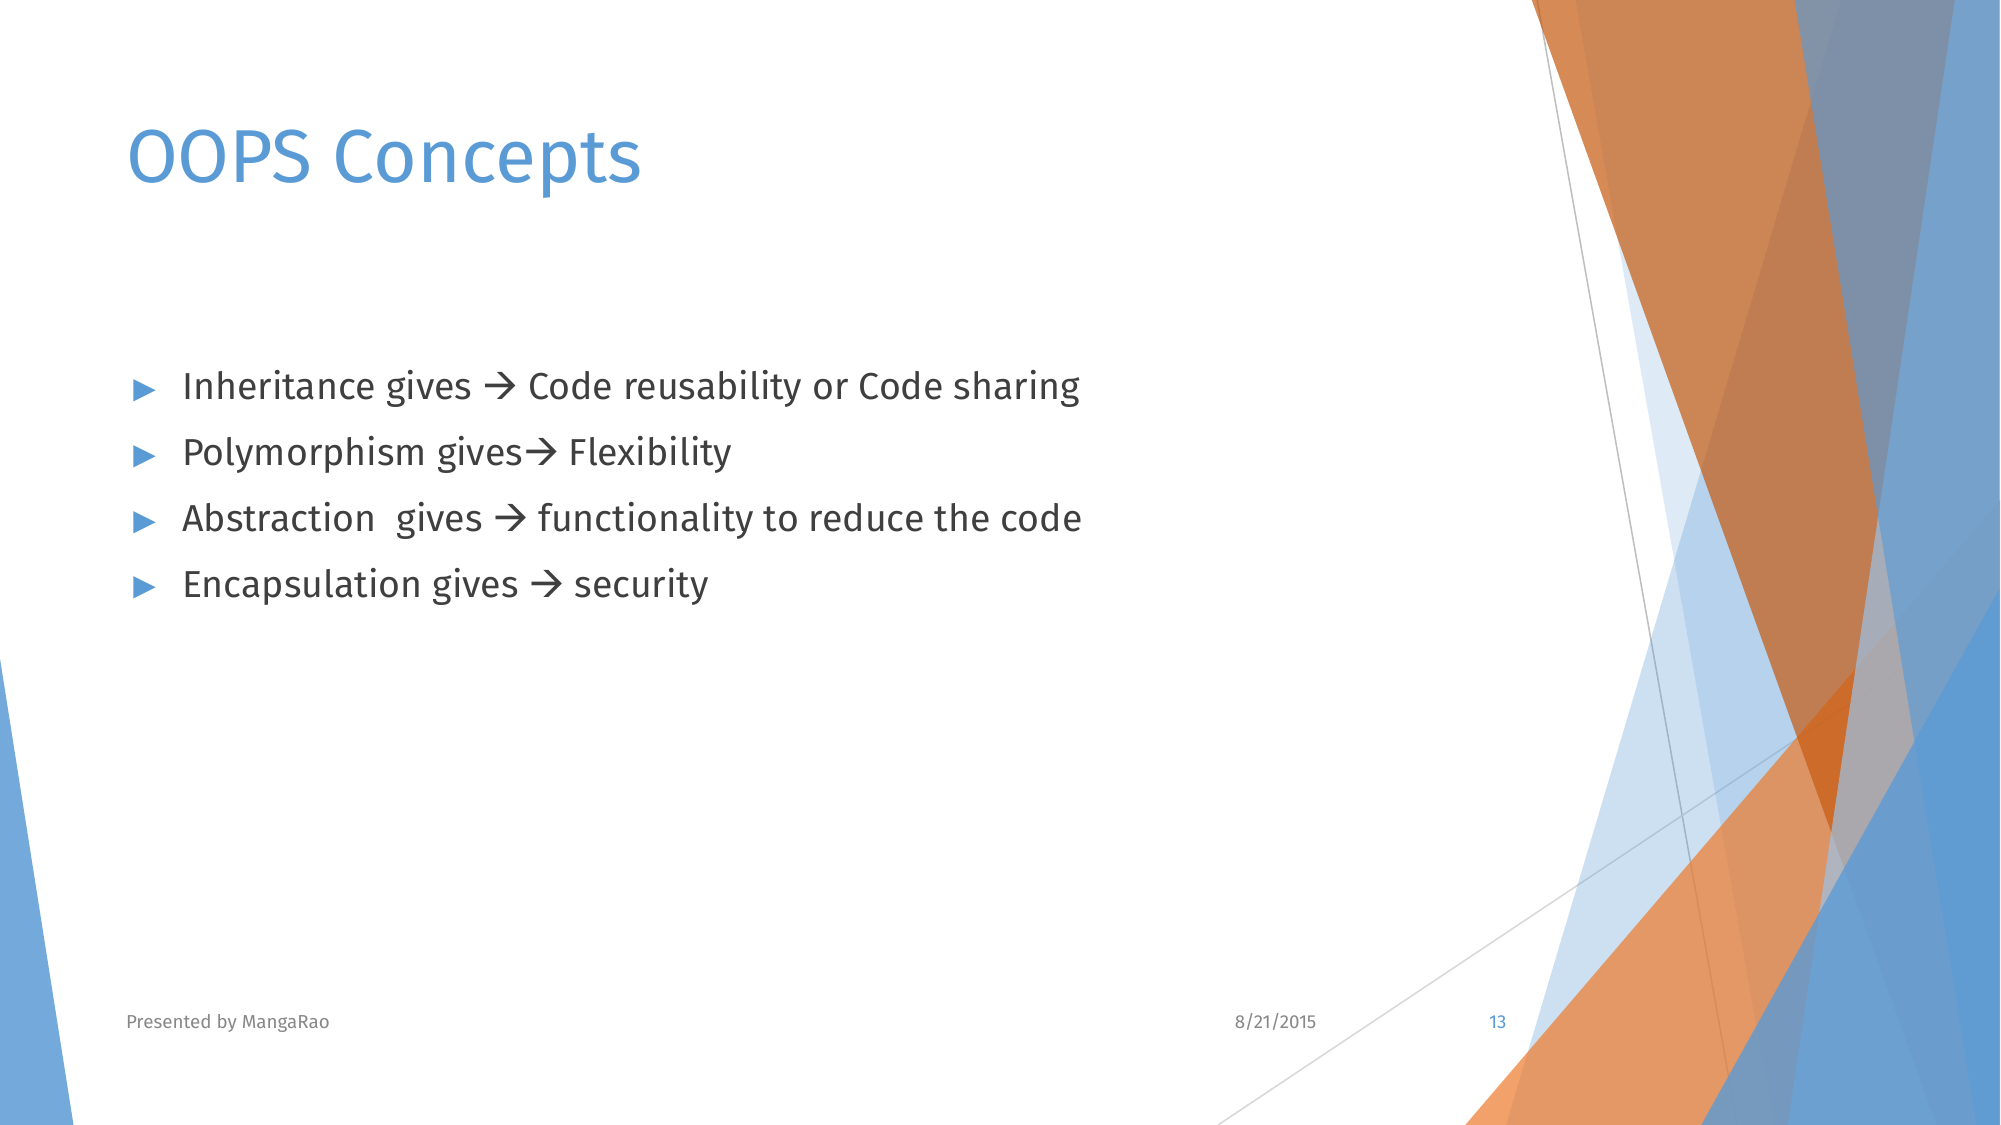

# OOPS Concepts
Inheritance gives 🡪 Code reusability or Code sharing
Polymorphism gives🡪 Flexibility
Abstraction  gives 🡪 functionality to reduce the code
Encapsulation gives 🡪 security
Presented by MangaRao
8/21/2015
13